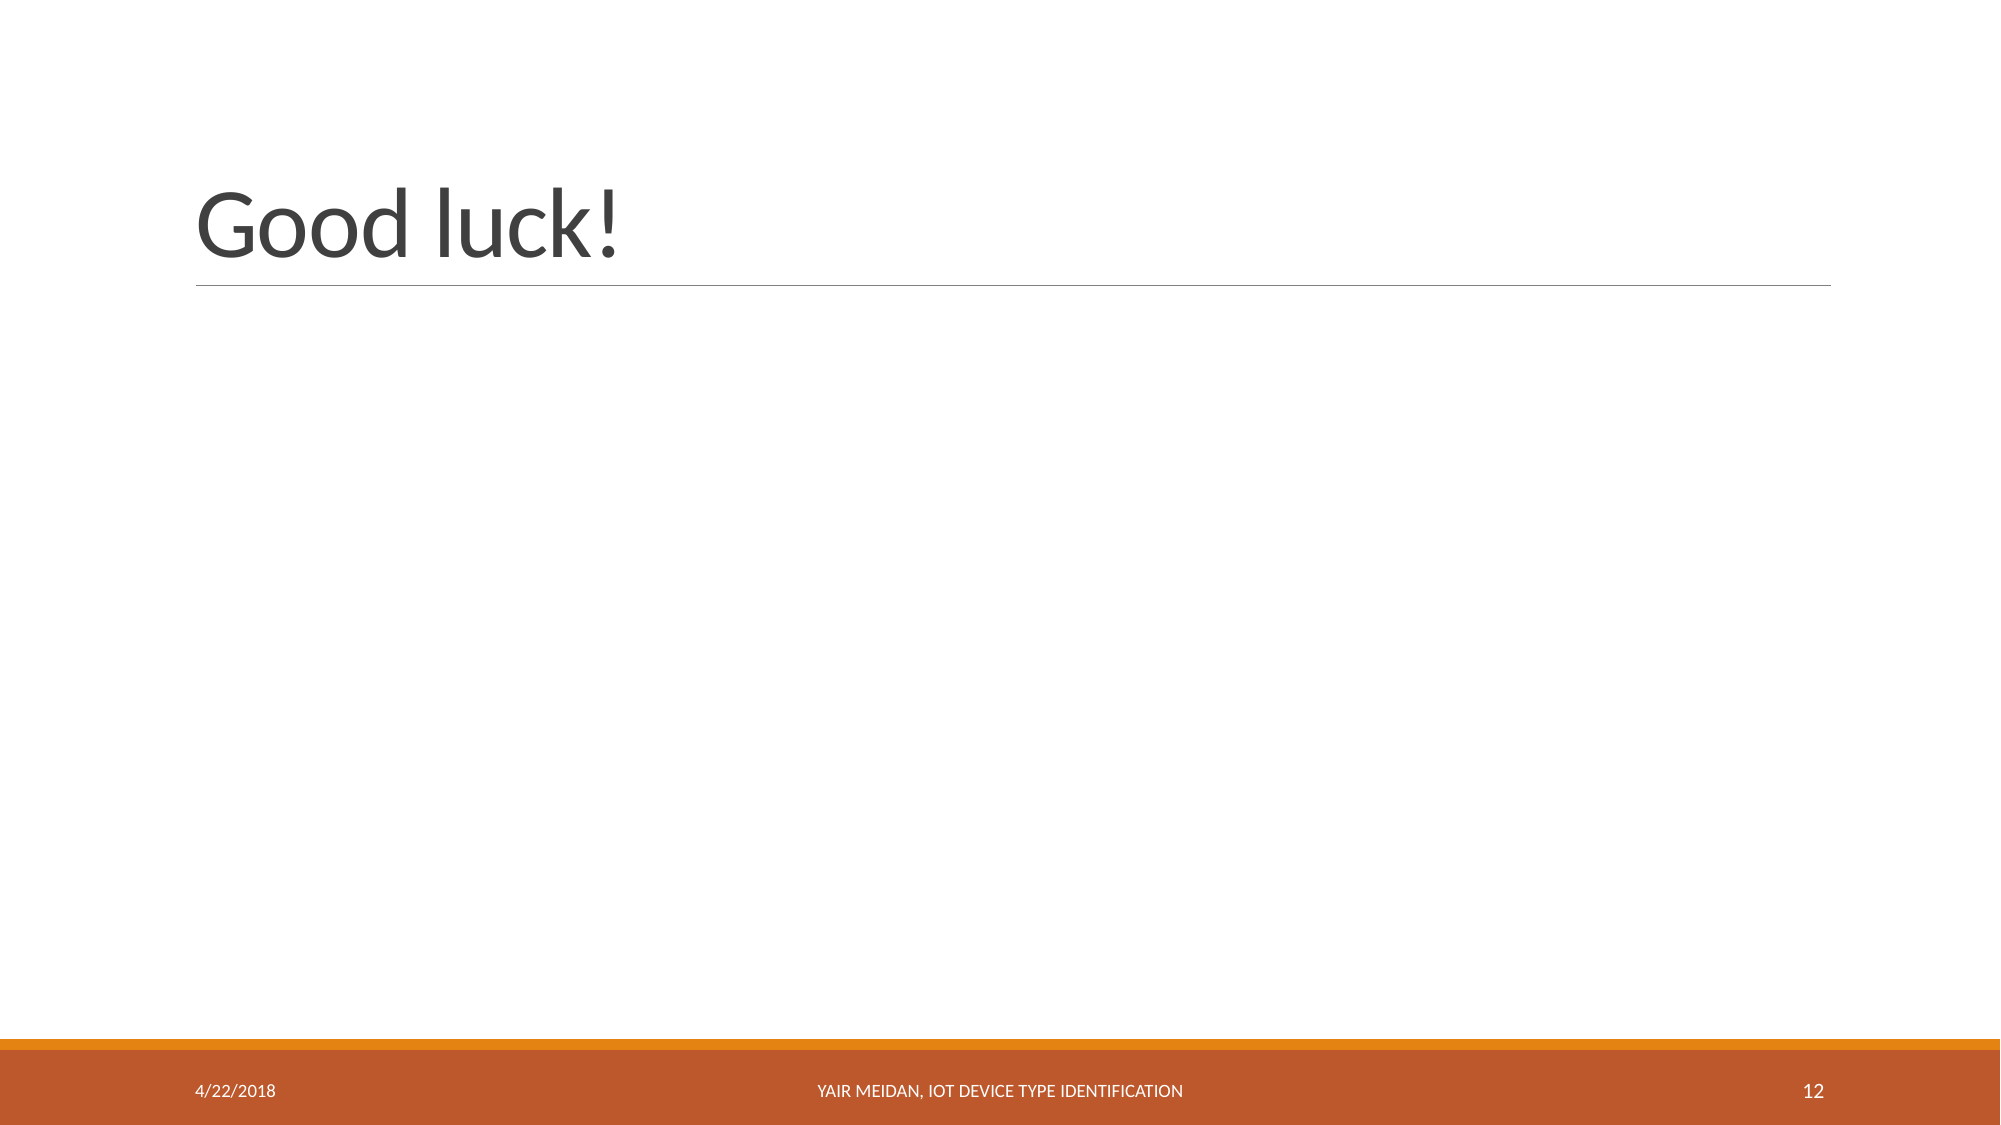

# Good luck!

4/22/2018
Yair Meidan, IoT device type identification
12